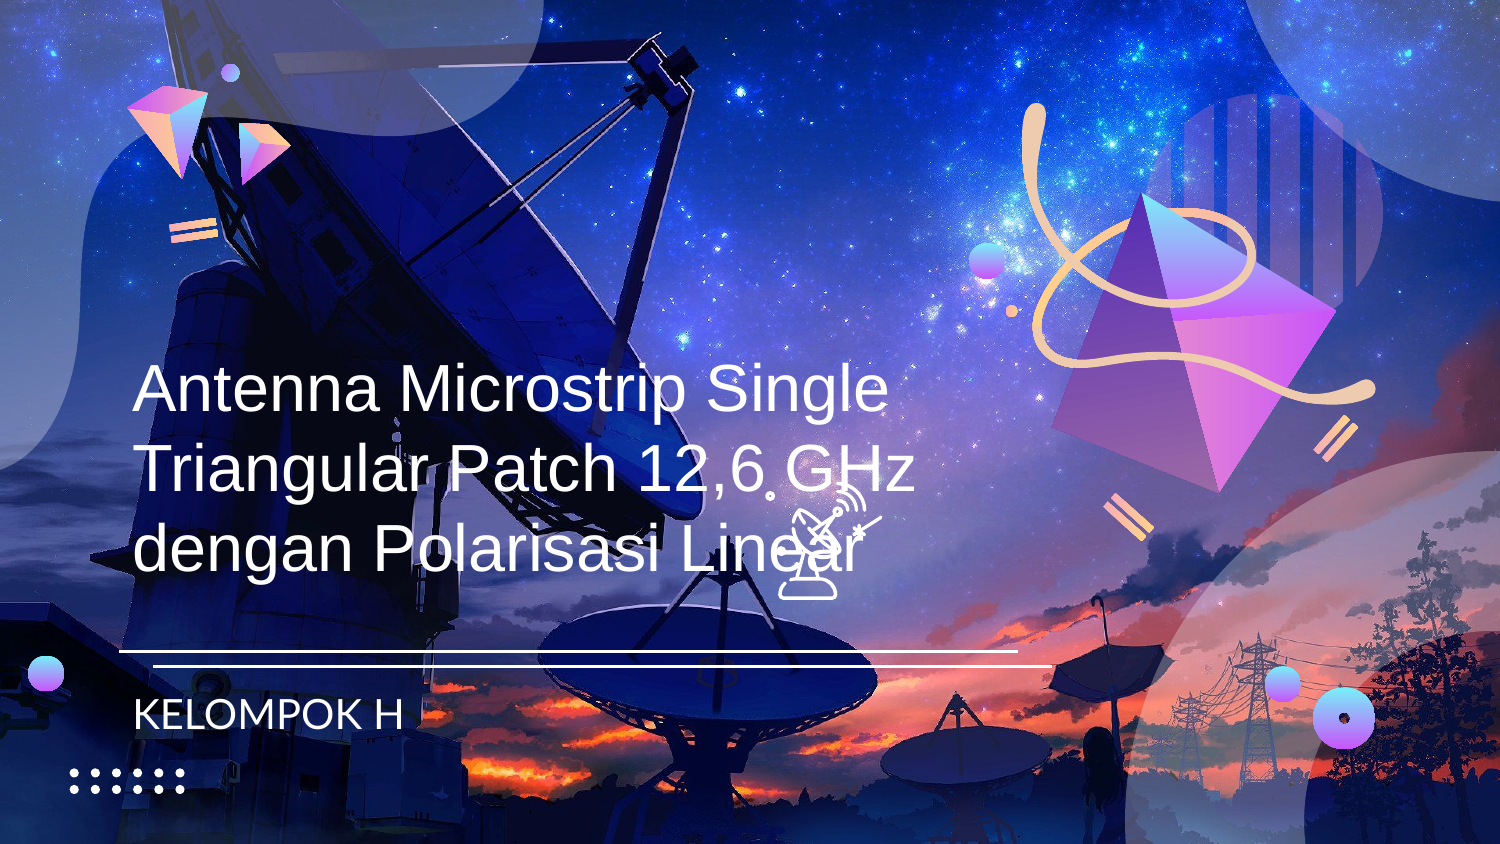

# Antenna Microstrip Single Triangular Patch 12,6 GHz dengan Polarisasi Linear

KELOMPOK H